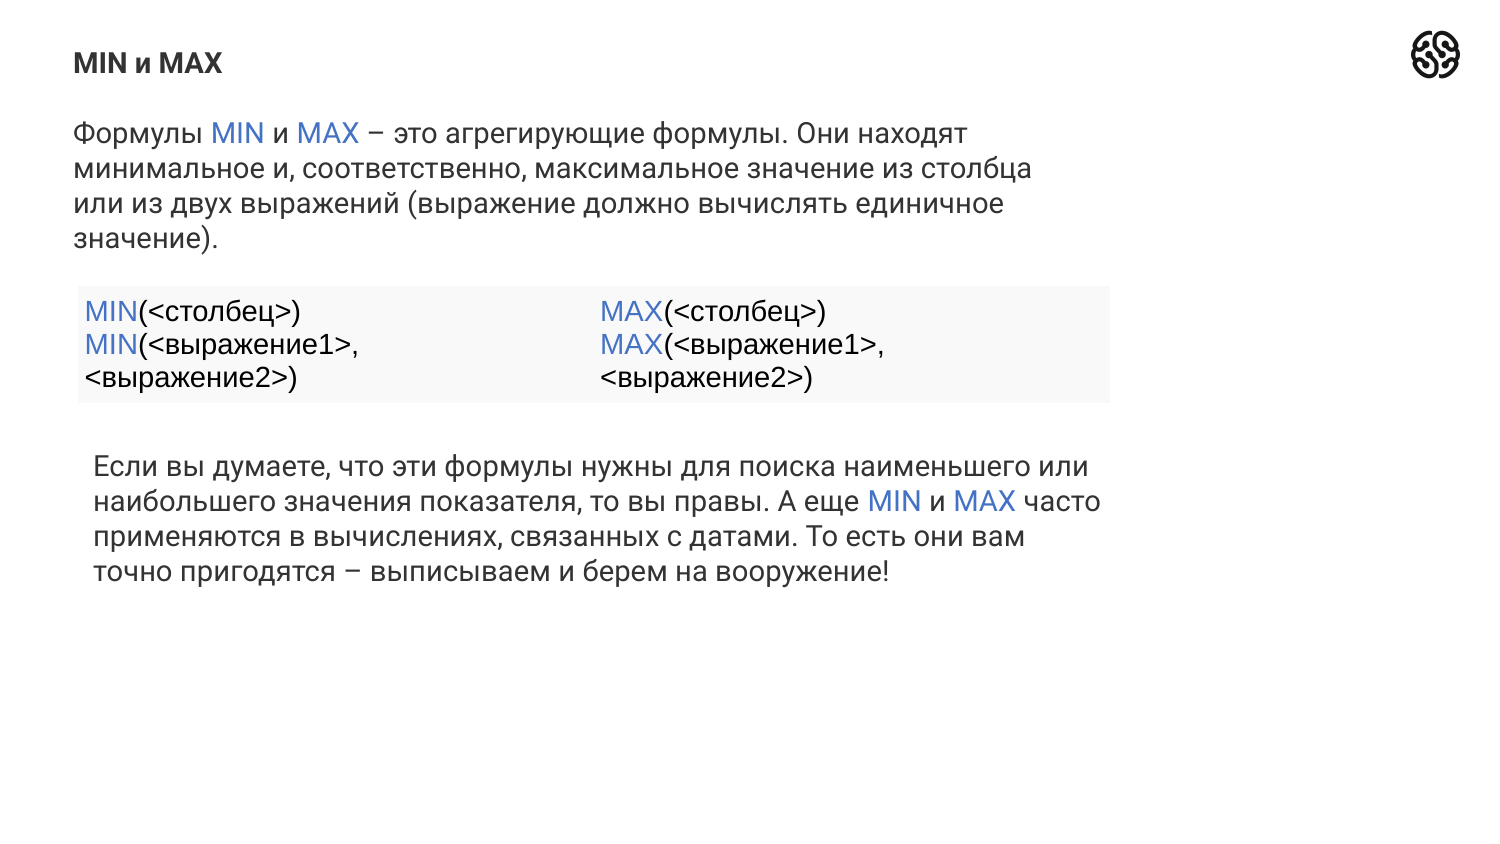

MIN и MAX

Формулы MIN и MAX – это агрегирующие формулы. Они находят минимальное и, соответственно, максимальное значение из столбца или из двух выражений (выражение должно вычислять единичное значение).
| MIN(<столбец>) MIN(<выражение1>, <выражение2>) | MAX(<столбец>) MAX(<выражение1>, <выражение2>) |
| --- | --- |
Если вы думаете, что эти формулы нужны для поиска наименьшего или наибольшего значения показателя, то вы правы. А еще MIN и MAX часто применяются в вычислениях, связанных с датами. То есть они вам точно пригодятся – выписываем и берем на вооружение!